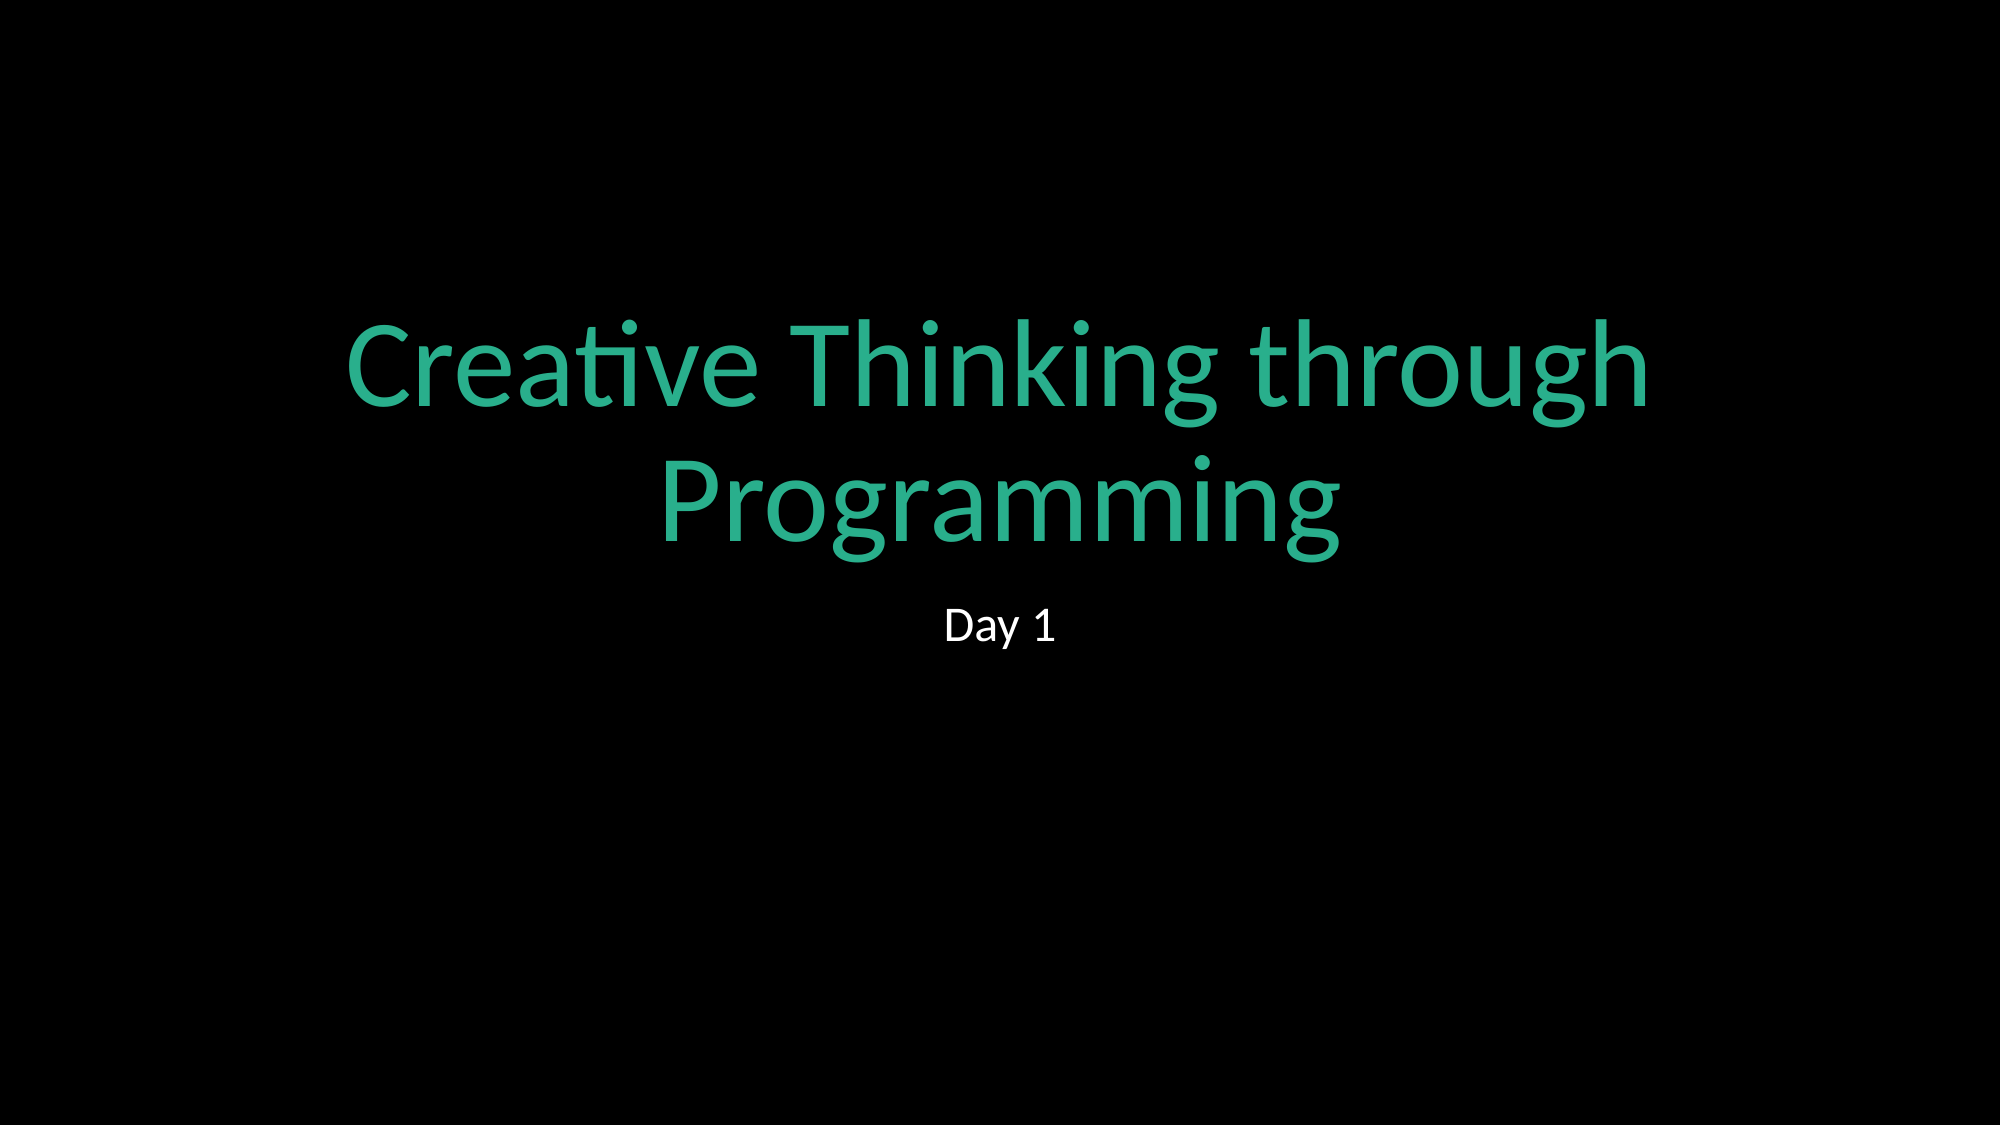

# Creative Thinking through Programming
Day 1